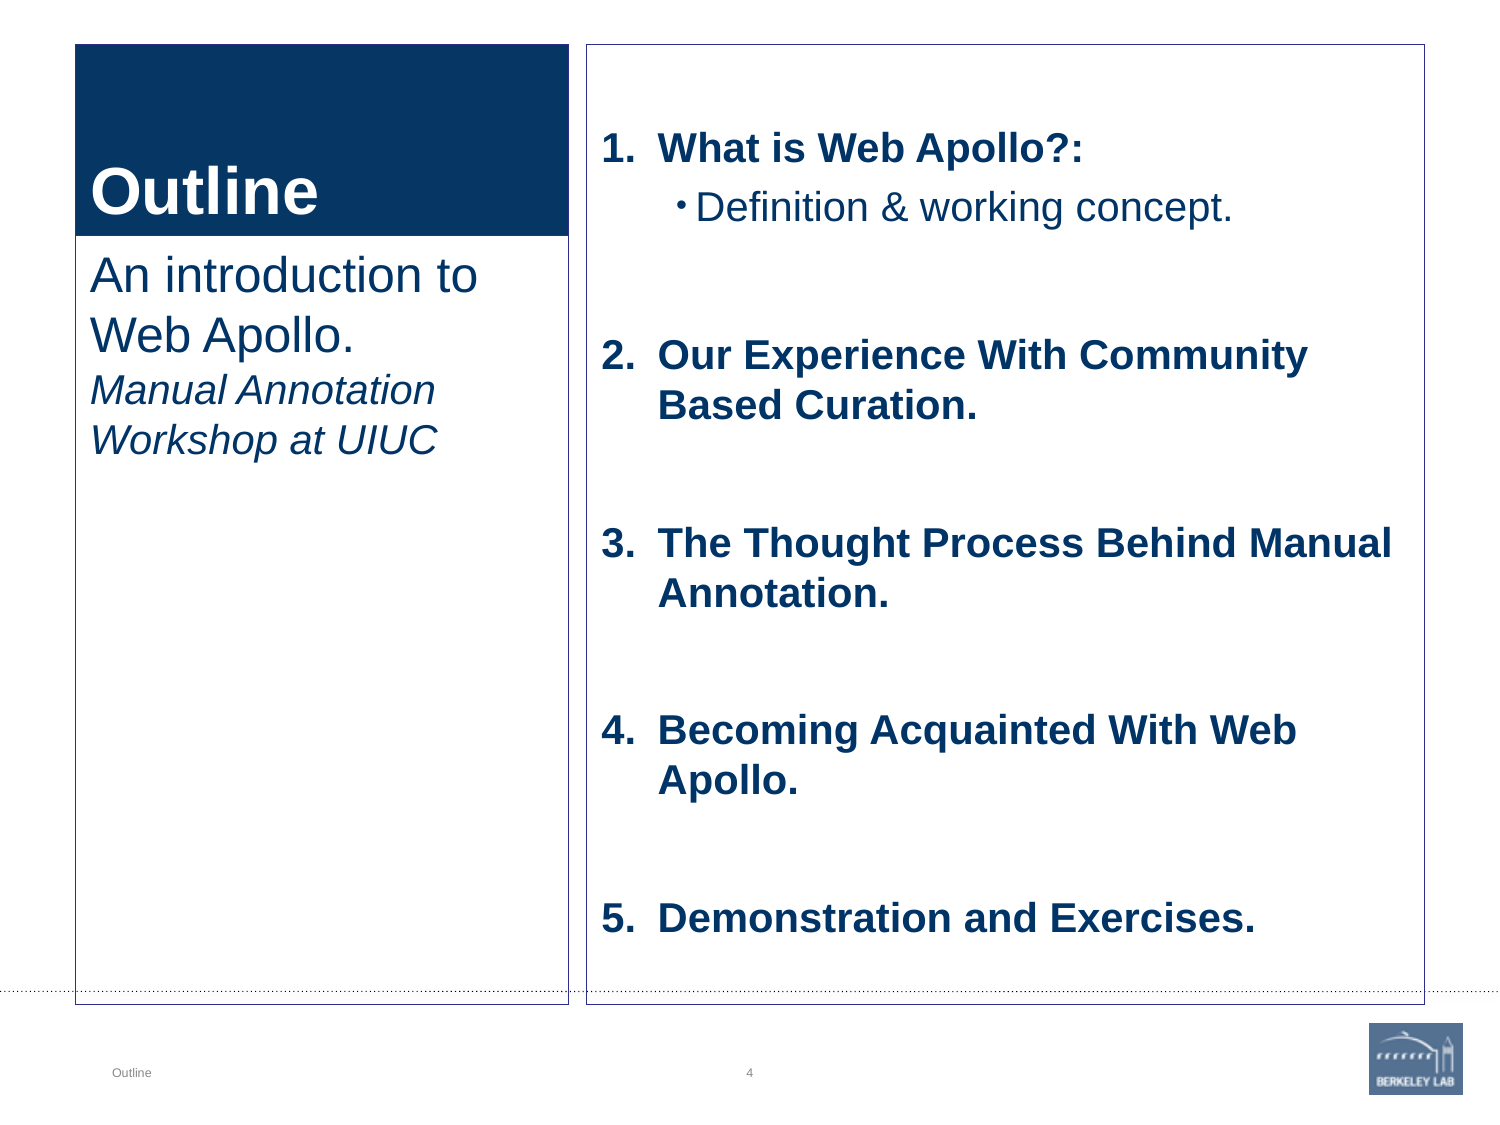

# Outline

What is Web Apollo?:
Definition & working concept.

Our Experience With Community Based Curation.

The Thought Process Behind Manual Annotation.

Becoming Acquainted With Web Apollo.

Demonstration and Exercises.
An introduction to Web Apollo.
Manual Annotation Workshop at UIUC
Outline
4